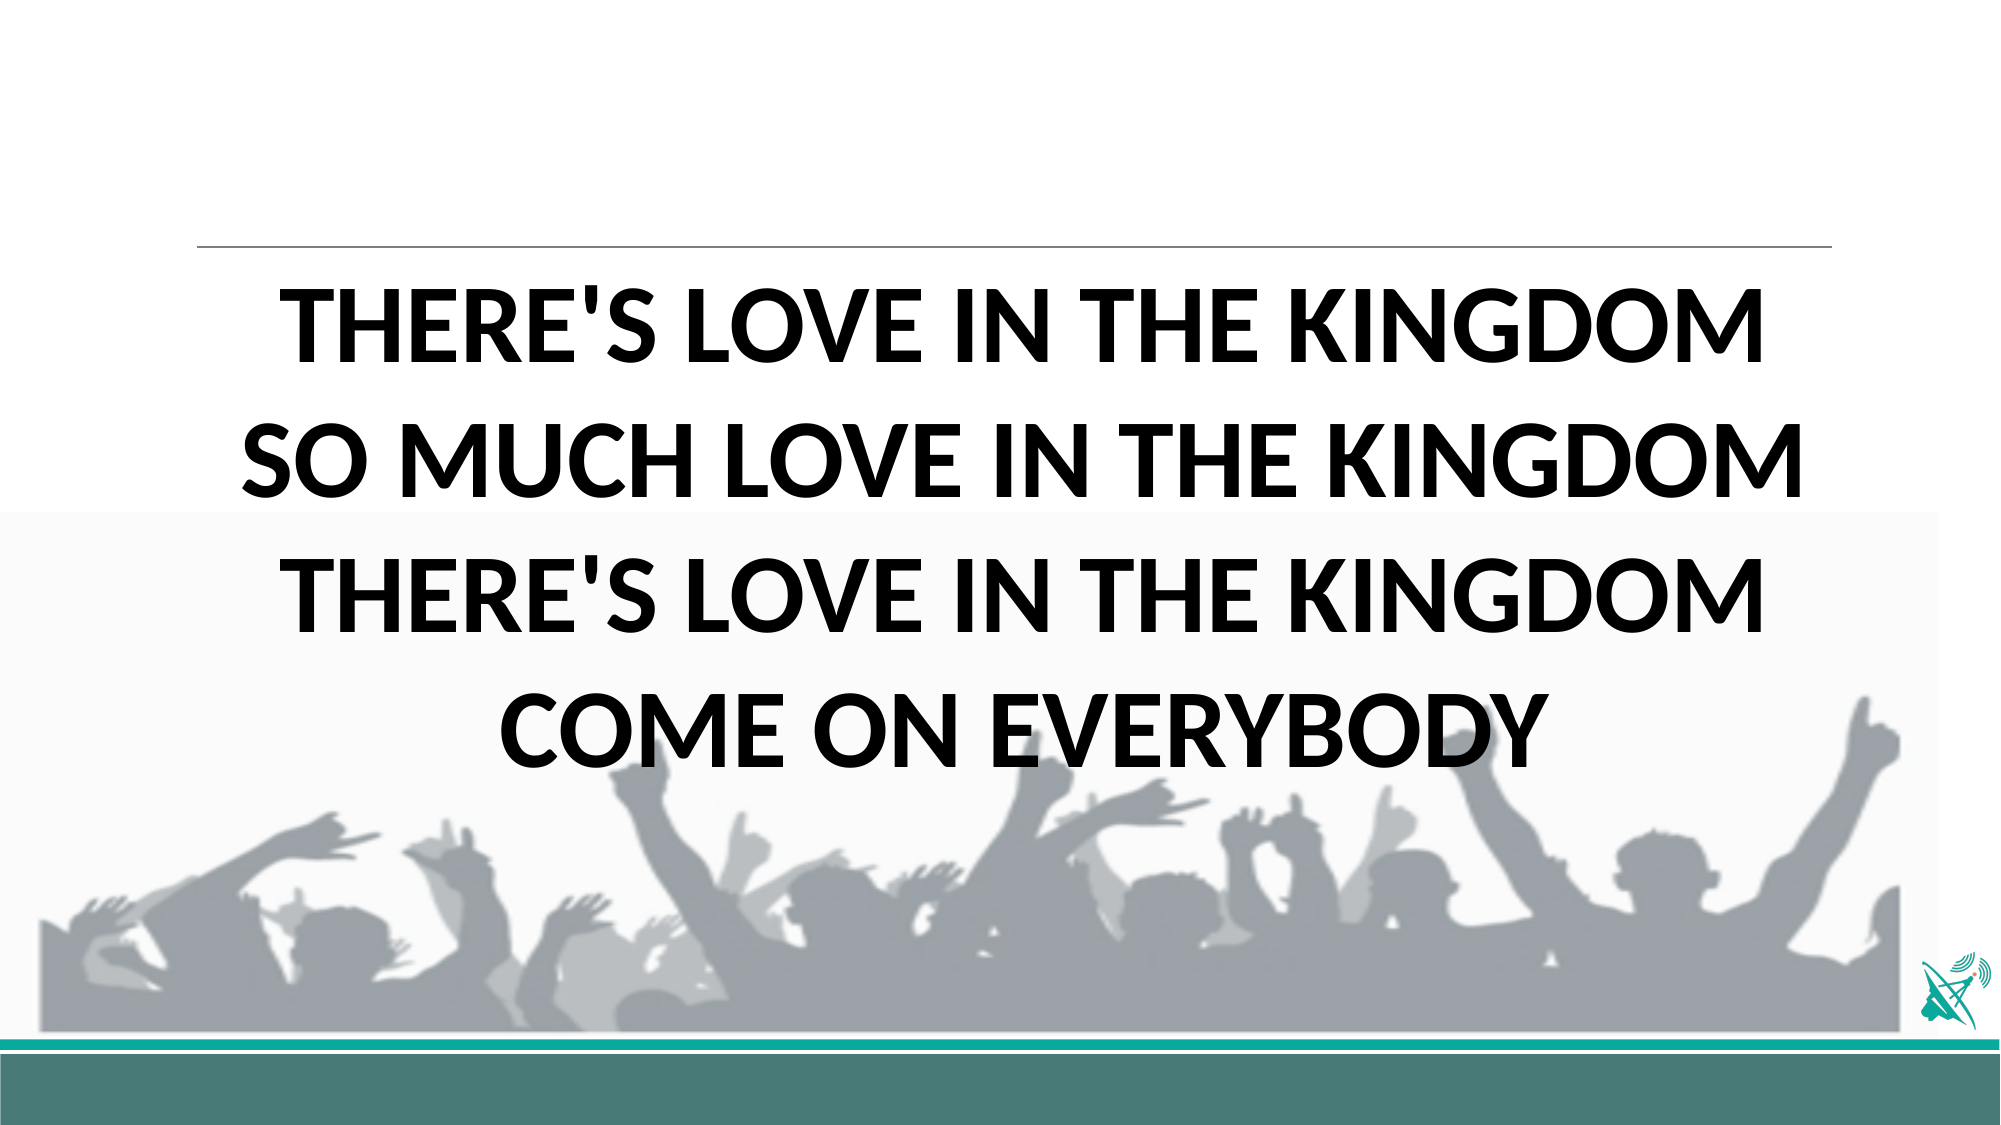

THERE'S LOVE IN THE KINGDOM
SO MUCH LOVE IN THE KINGDOM
THERE'S LOVE IN THE KINGDOM
COME ON EVERYBODY